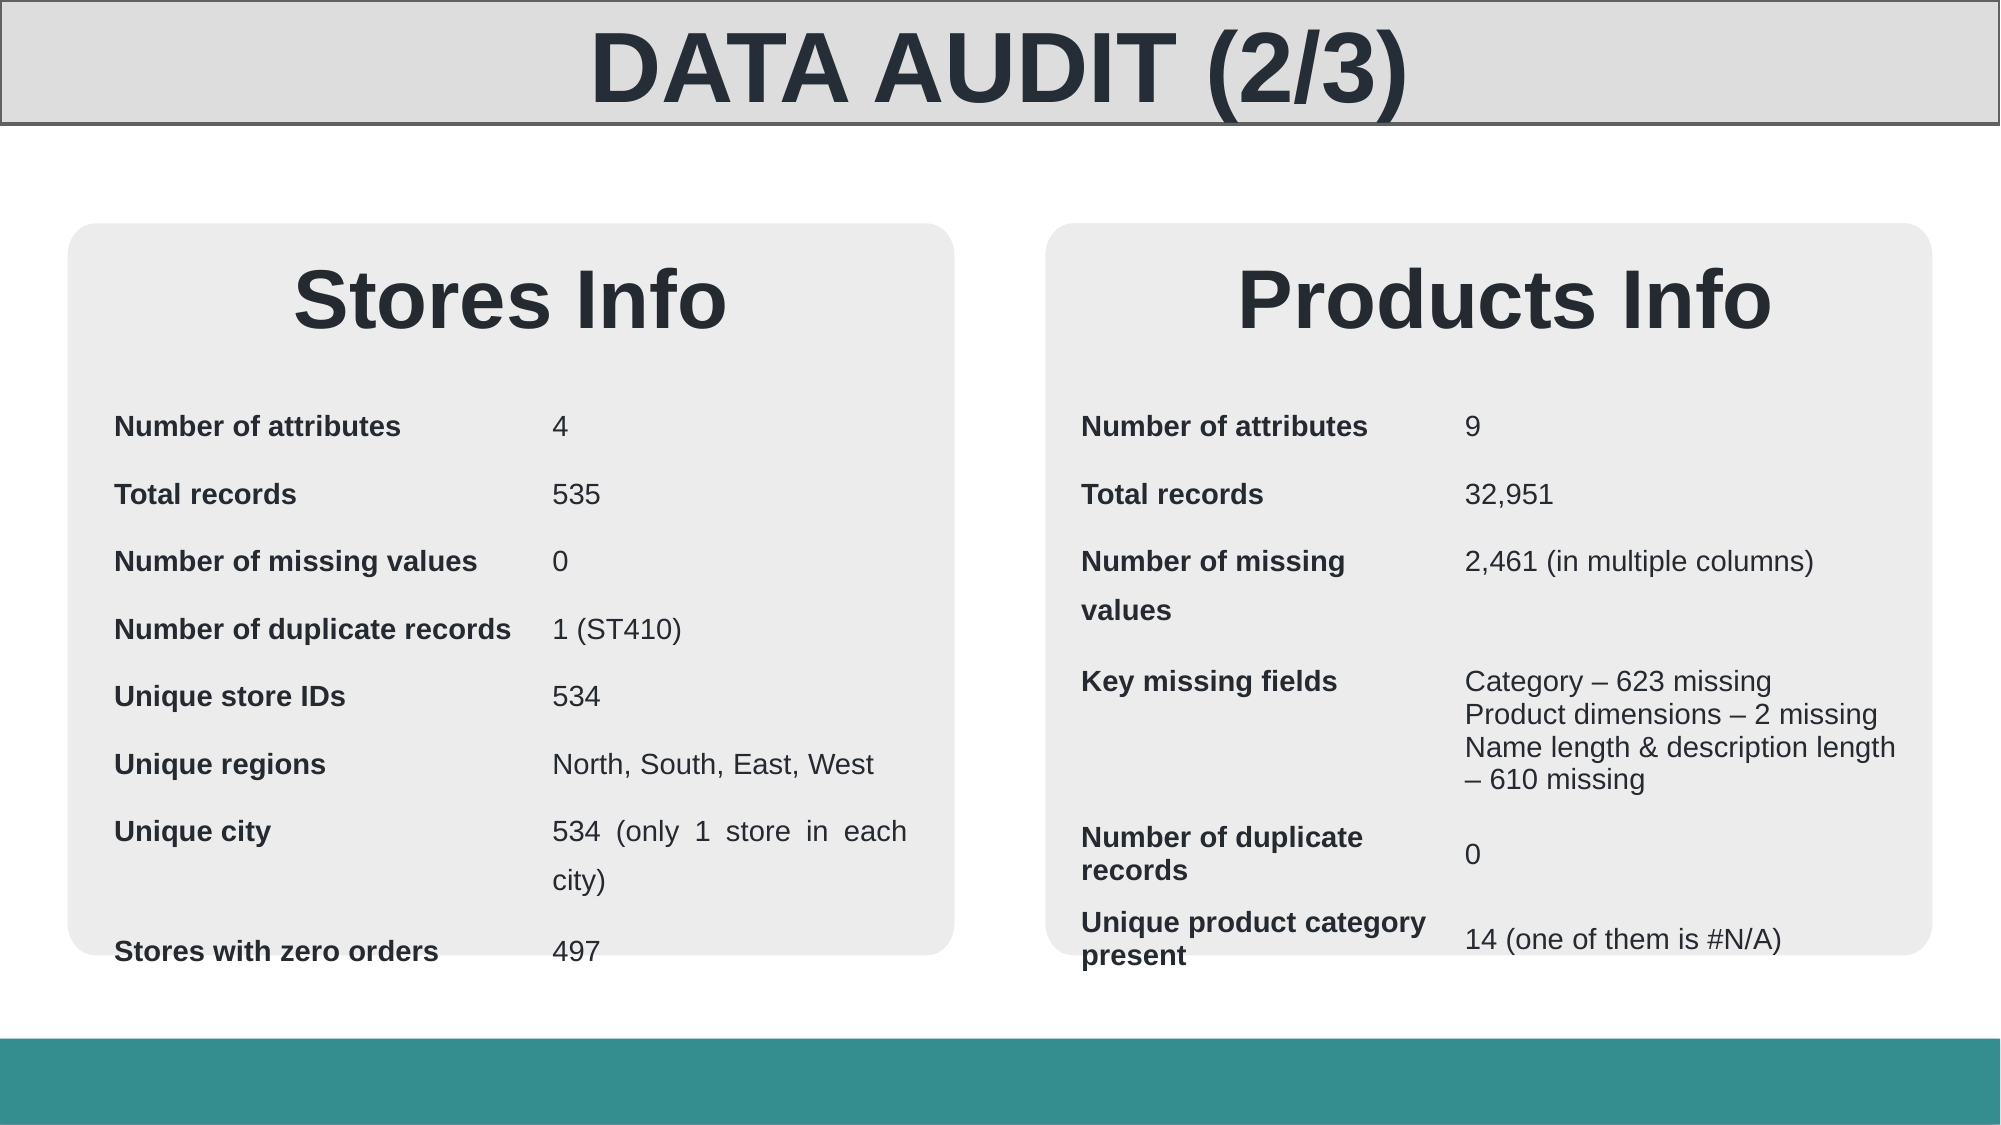

DATA AUDIT (2/3)

Stores Info
Products Info
| Number of attributes | 4 |
| --- | --- |
| Total records | 535 |
| Number of missing values | 0 |
| Number of duplicate records | 1 (ST410) |
| Unique store IDs | 534 |
| Unique regions | North, South, East, West |
| Unique city | 534 (only 1 store in each city) |
| Stores with zero orders | 497 |
| Number of attributes | 9 |
| --- | --- |
| Total records | 32,951 |
| Number of missing values | 2,461 (in multiple columns) |
| Key missing fields | Category – 623 missing Product dimensions – 2 missing Name length & description length – 610 missing |
| Number of duplicate records | 0 |
| Unique product category present | 14 (one of them is #N/A) |